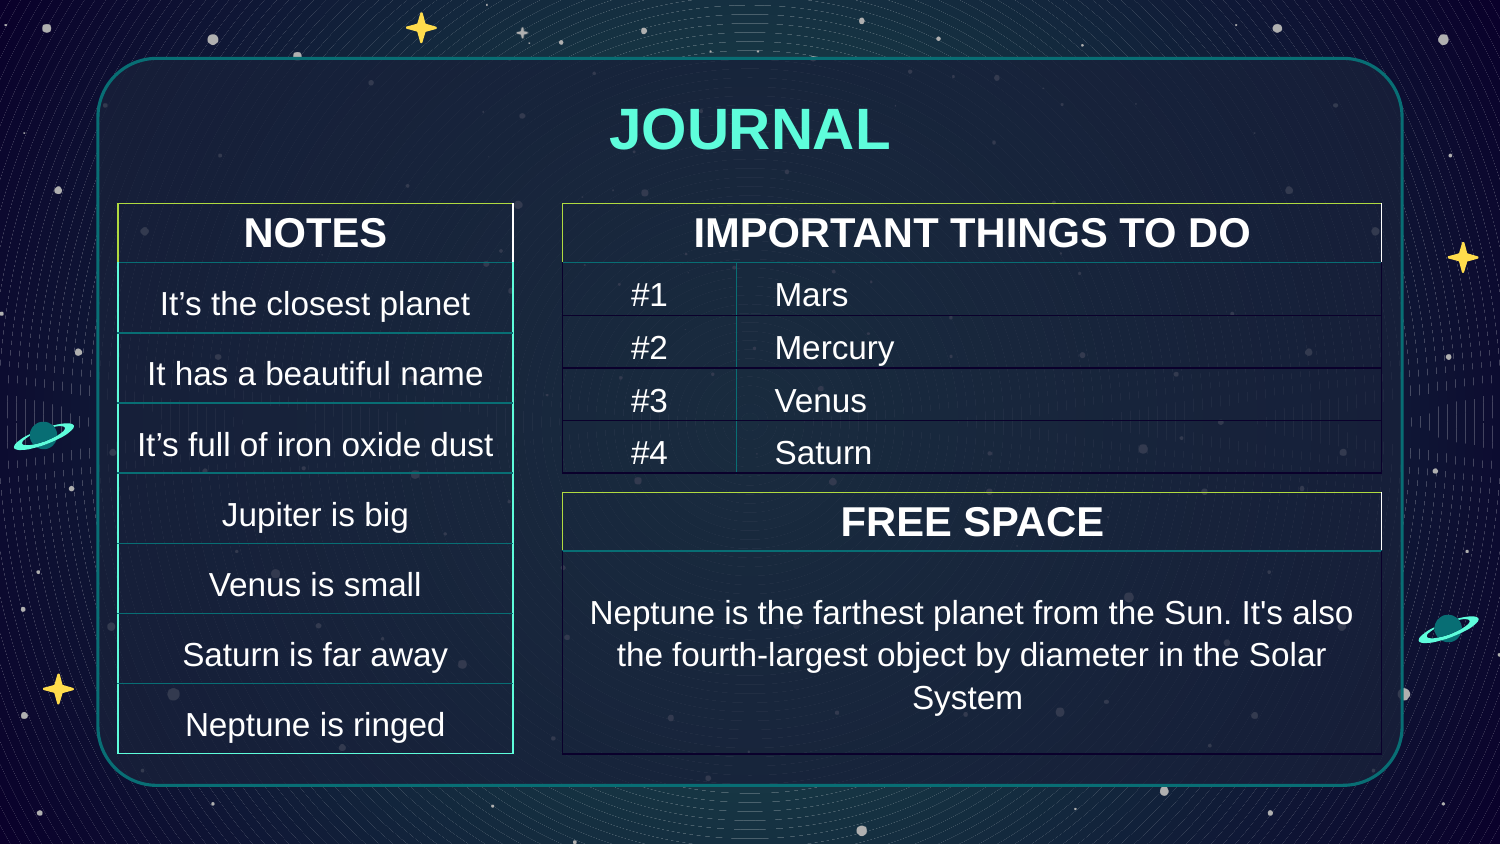

# JOURNAL
| NOTES |  |
| --- | --- |
| It’s the closest planet |  |
| It has a beautiful name |  |
| It’s full of iron oxide dust |  |
| Jupiter is big |  |
| Venus is small |  |
| Saturn is far away |  |
| Neptune is ringed |  |
| IMPORTANT THINGS TO DO |  |  |
| --- | --- | --- |
| #1 | Mars |  |
| #2 | Mercury |  |
| #3 | Venus |  |
| #4 | Saturn |  |
| FREE SPACE |  |  |
| --- | --- | --- |
| Neptune is the farthest planet from the Sun. It's also the fourth-largest object by diameter in the Solar System |  |  |